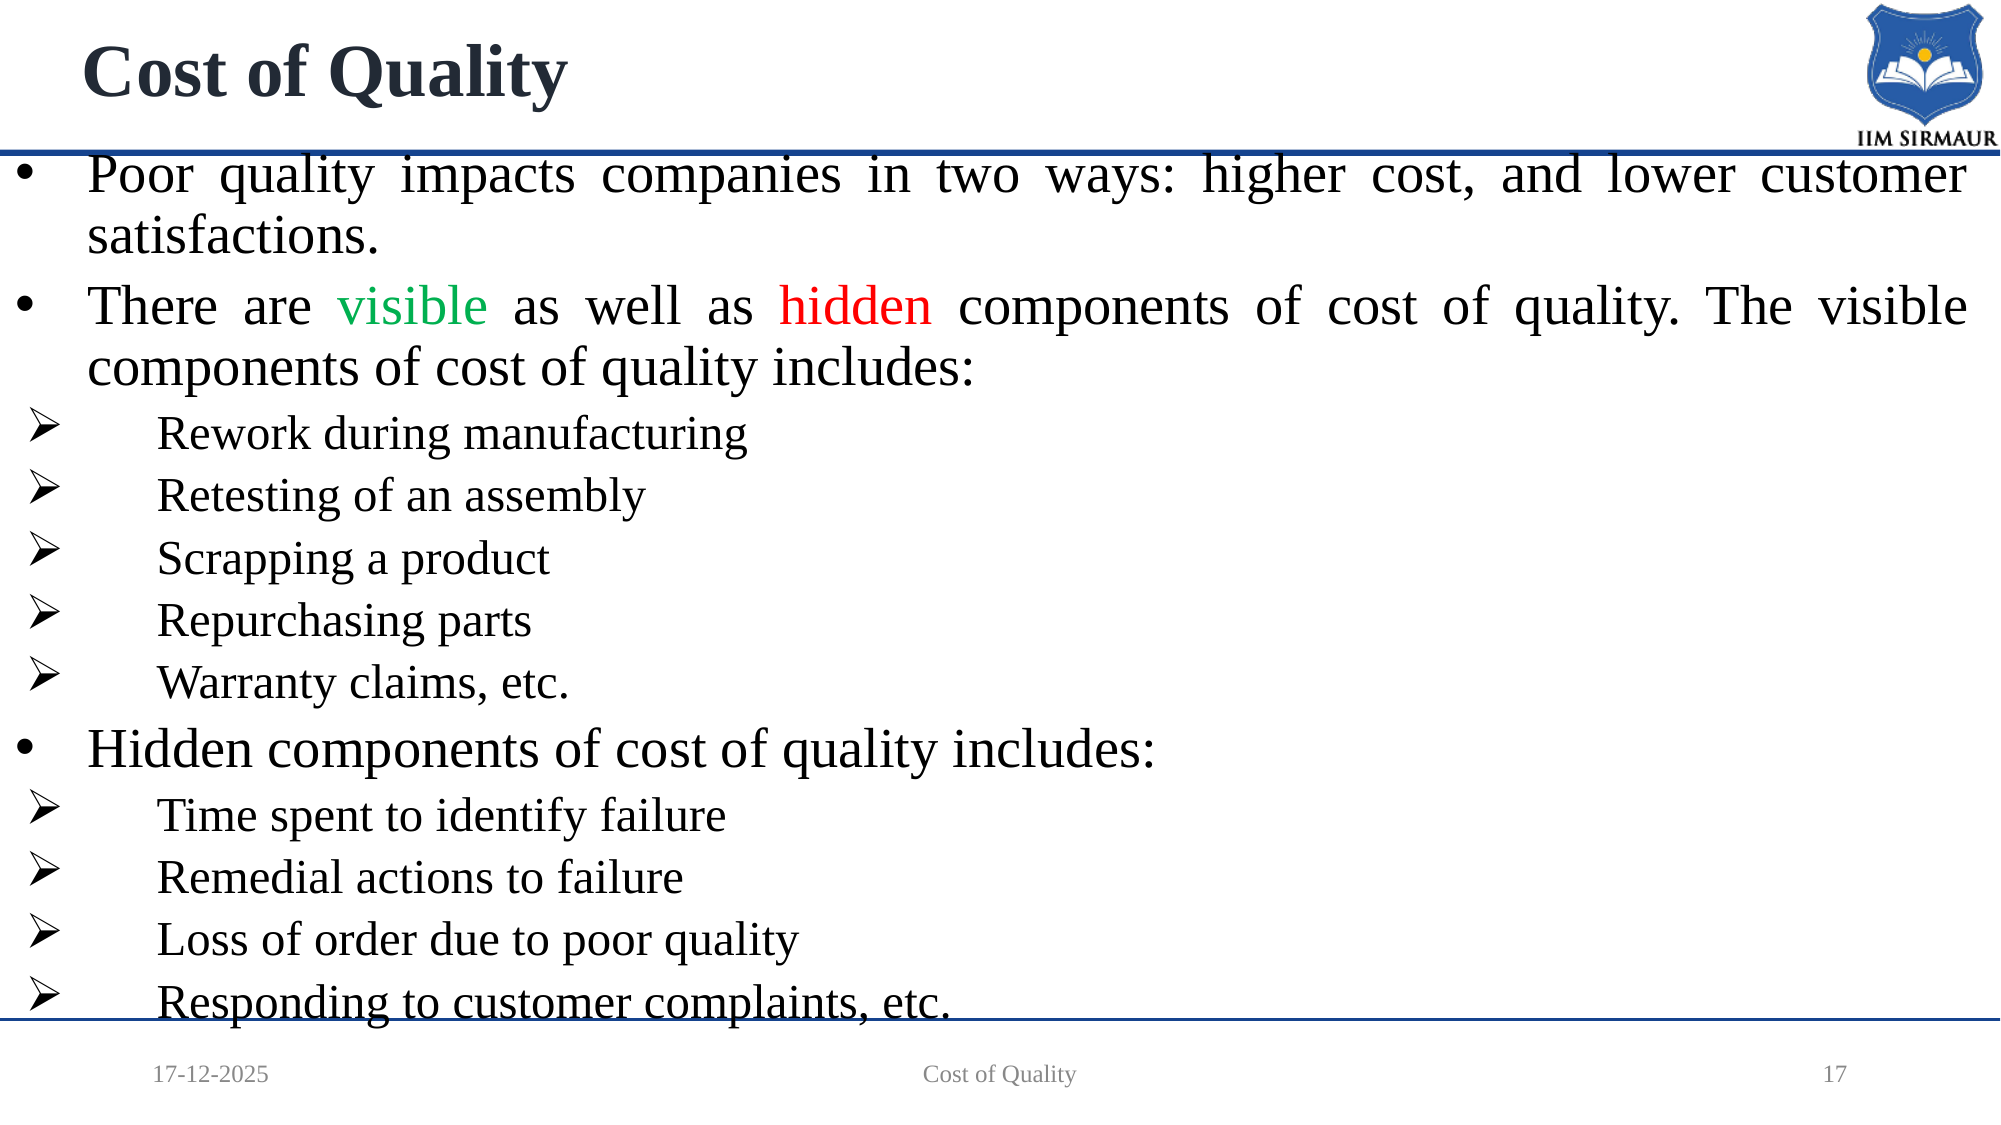

# Cost of Quality
Poor quality impacts companies in two ways: higher cost, and lower customer satisfactions.
There are visible as well as hidden components of cost of quality. The visible components of cost of quality includes:
Rework during manufacturing
Retesting of an assembly
Scrapping a product
Repurchasing parts
Warranty claims, etc.
Hidden components of cost of quality includes:
Time spent to identify failure
Remedial actions to failure
Loss of order due to poor quality
Responding to customer complaints, etc.
17-12-2025
Cost of Quality
17